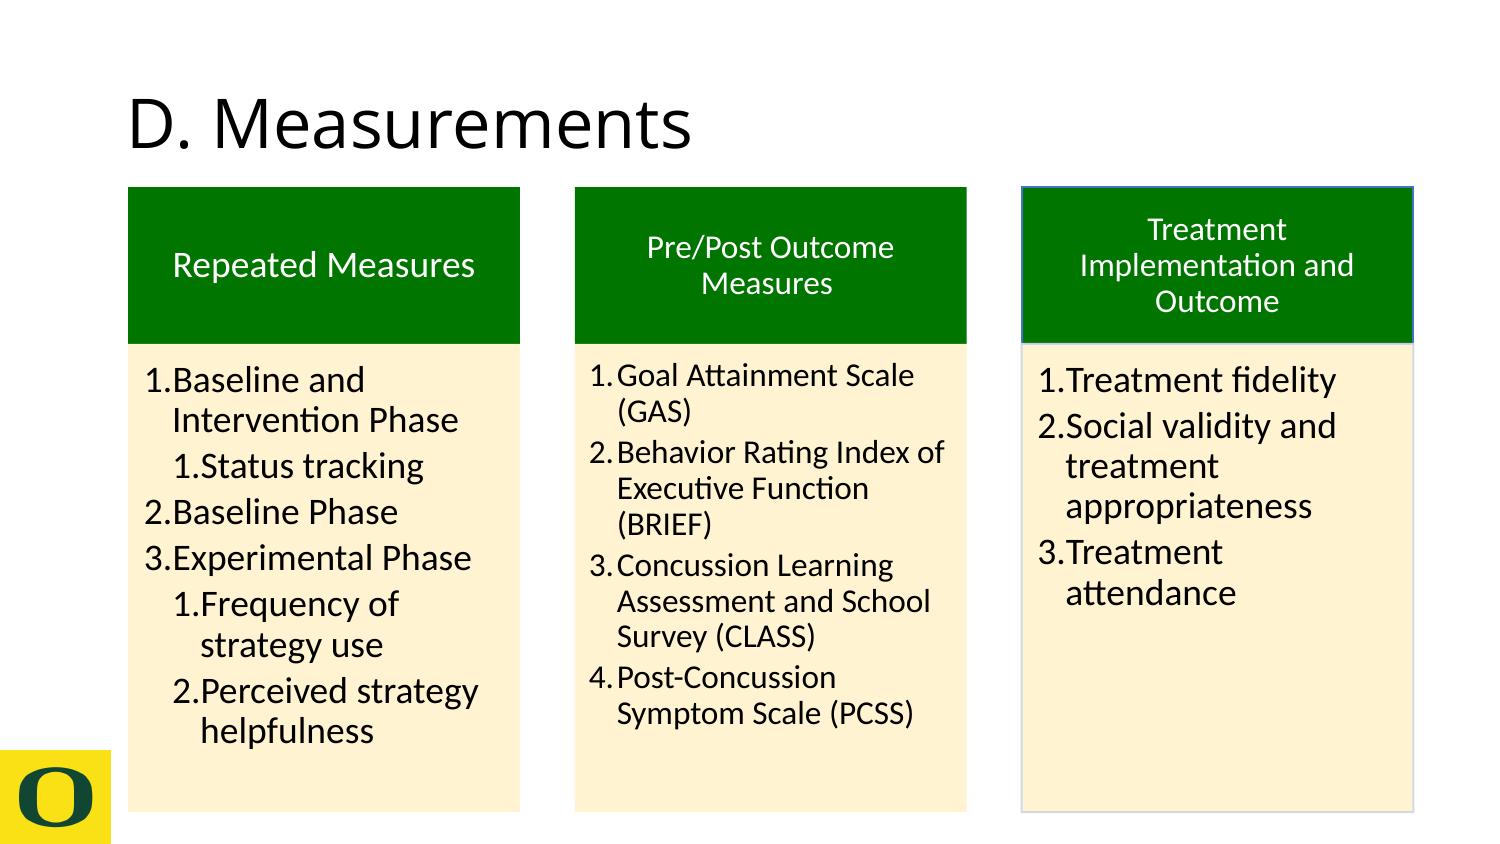

# D. Measurements
Repeated Measures
Baseline and Intervention Phase
Status tracking
Baseline Phase
Experimental Phase
Frequency of strategy use
Perceived strategy helpfulness
Pre/Post Outcome Measures
Goal Attainment Scale (GAS)
Behavior Rating Index of Executive Function (BRIEF)
Concussion Learning Assessment and School Survey (CLASS)
Post-Concussion Symptom Scale (PCSS)

Treatment Implementation and Outcome
Treatment fidelity
Social validity and treatment appropriateness
Treatment attendance